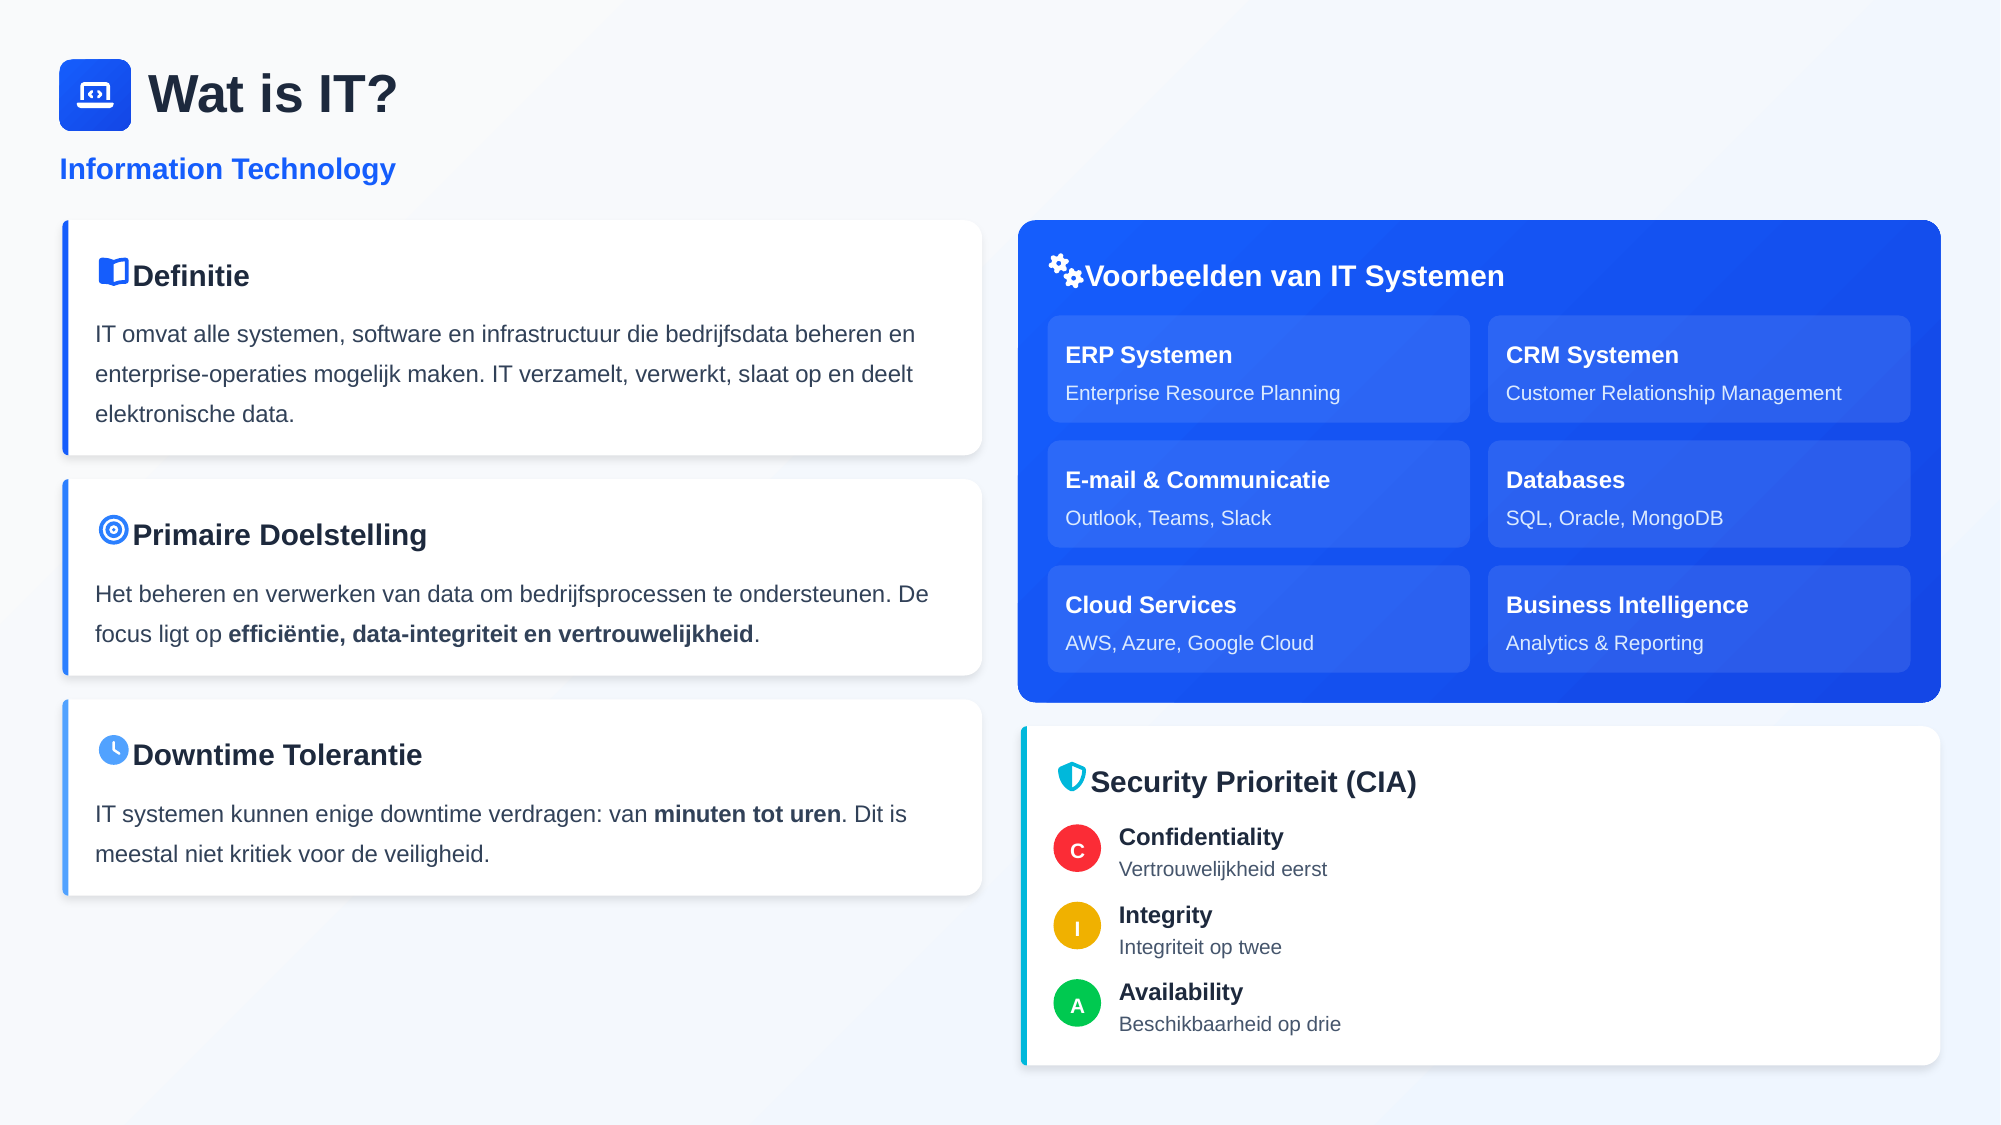

Wat is IT?

Information Technology

Definitie
Voorbeelden van IT Systemen

IT omvat alle systemen, software en infrastructuur die bedrijfsdata beheren en enterprise-operaties mogelijk maken. IT verzamelt, verwerkt, slaat op en deelt elektronische data.

ERP Systemen
CRM Systemen
Enterprise Resource Planning
Customer Relationship Management

E-mail & Communicatie
Databases

Outlook, Teams, Slack
SQL, Oracle, MongoDB
Primaire Doelstelling

Het beheren en verwerken van data om bedrijfsprocessen te ondersteunen. De focus ligt op efficiëntie, data-integriteit en vertrouwelijkheid.
Cloud Services
Business Intelligence
AWS, Azure, Google Cloud
Analytics & Reporting

Downtime Tolerantie

Security Prioriteit (CIA)

IT systemen kunnen enige downtime verdragen: van minuten tot uren. Dit is meestal niet kritiek voor de veiligheid.
Confidentiality
C

Vertrouwelijkheid eerst
Integrity
I

Integriteit op twee
Availability
A

Beschikbaarheid op drie